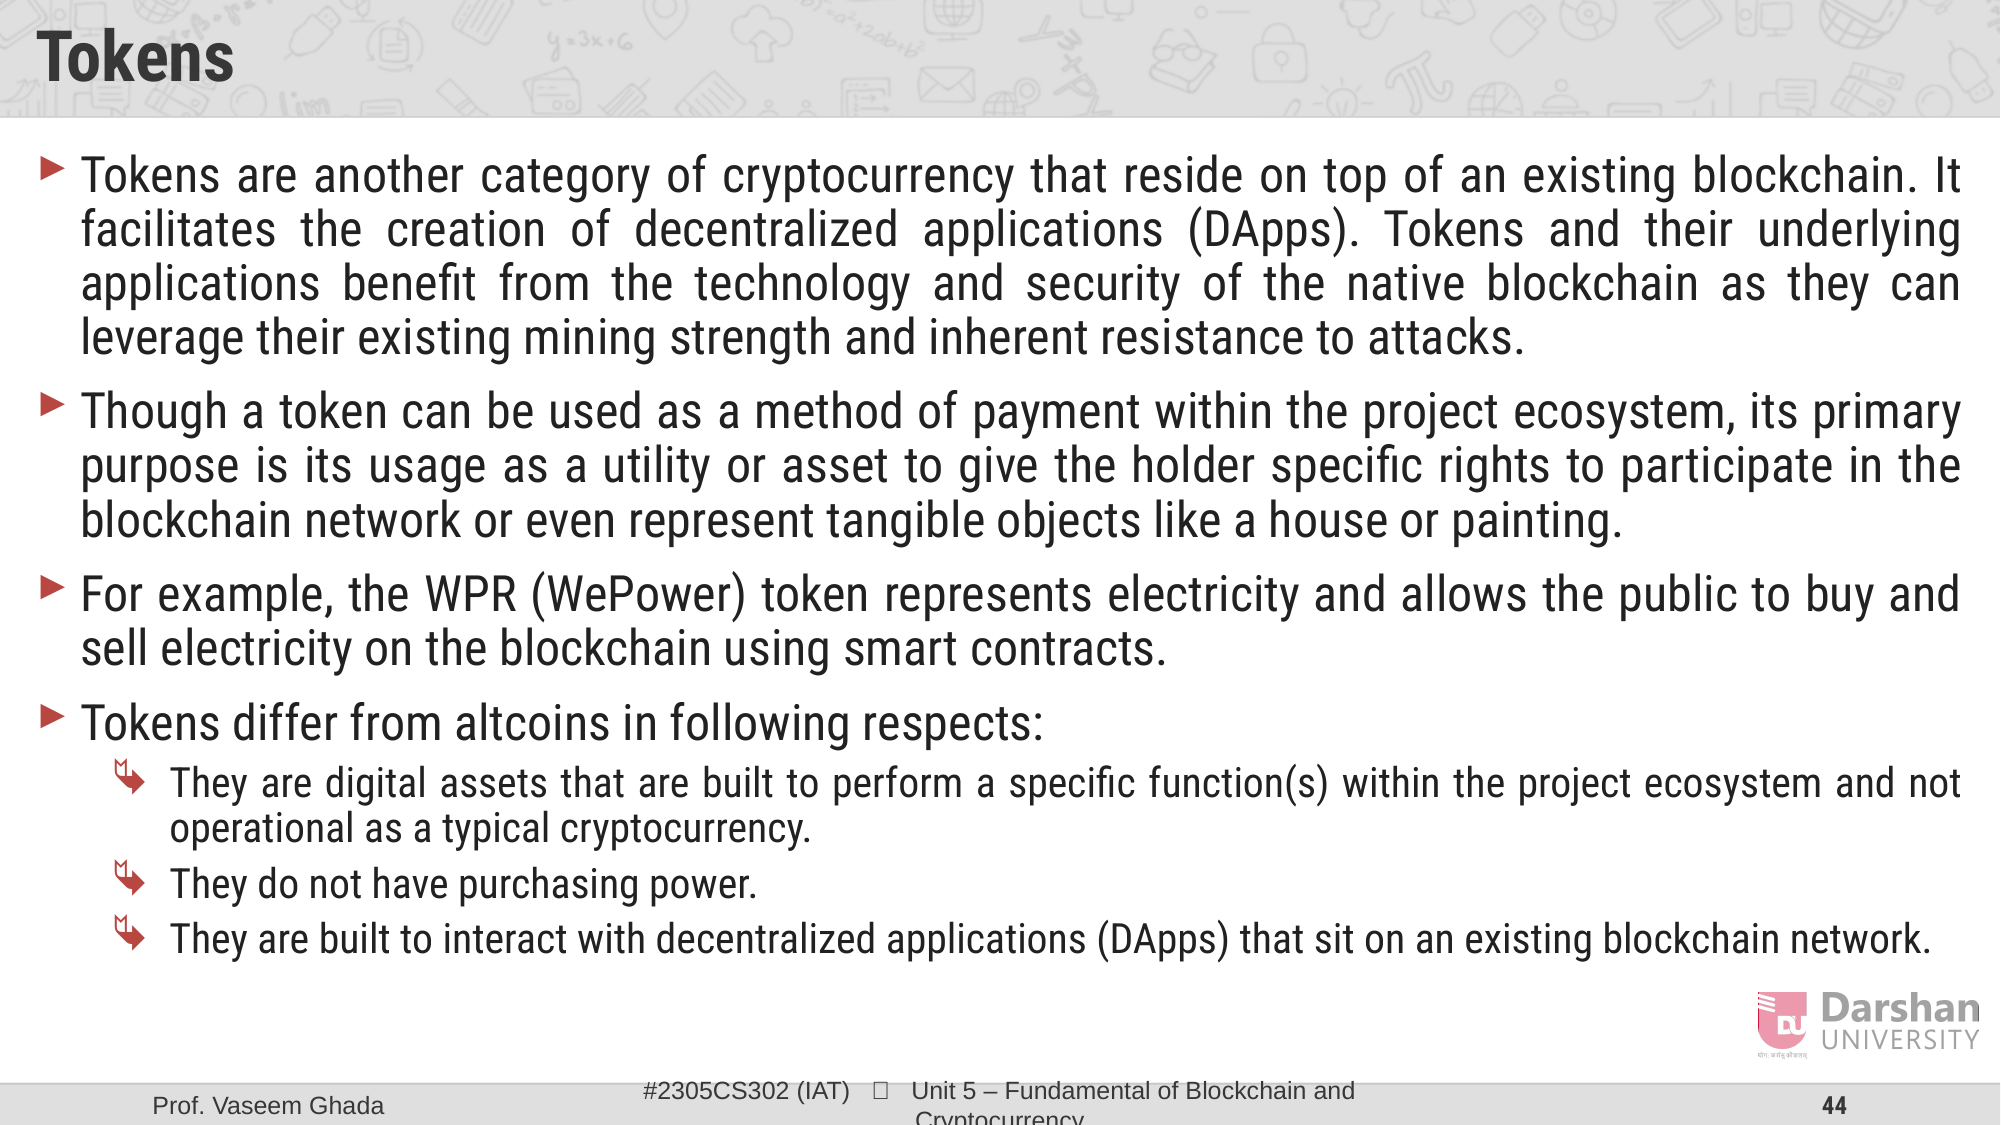

# Tokens
Tokens are another category of cryptocurrency that reside on top of an existing blockchain. It facilitates the creation of decentralized applications (DApps). Tokens and their underlying applications benefit from the technology and security of the native blockchain as they can leverage their existing mining strength and inherent resistance to attacks.
Though a token can be used as a method of payment within the project ecosystem, its primary purpose is its usage as a utility or asset to give the holder specific rights to participate in the blockchain network or even represent tangible objects like a house or painting.
For example, the WPR (WePower) token represents electricity and allows the public to buy and sell electricity on the blockchain using smart contracts.
Tokens differ from altcoins in following respects:
They are digital assets that are built to perform a specific function(s) within the project ecosystem and not operational as a typical cryptocurrency.
They do not have purchasing power.
They are built to interact with decentralized applications (DApps) that sit on an existing blockchain network.